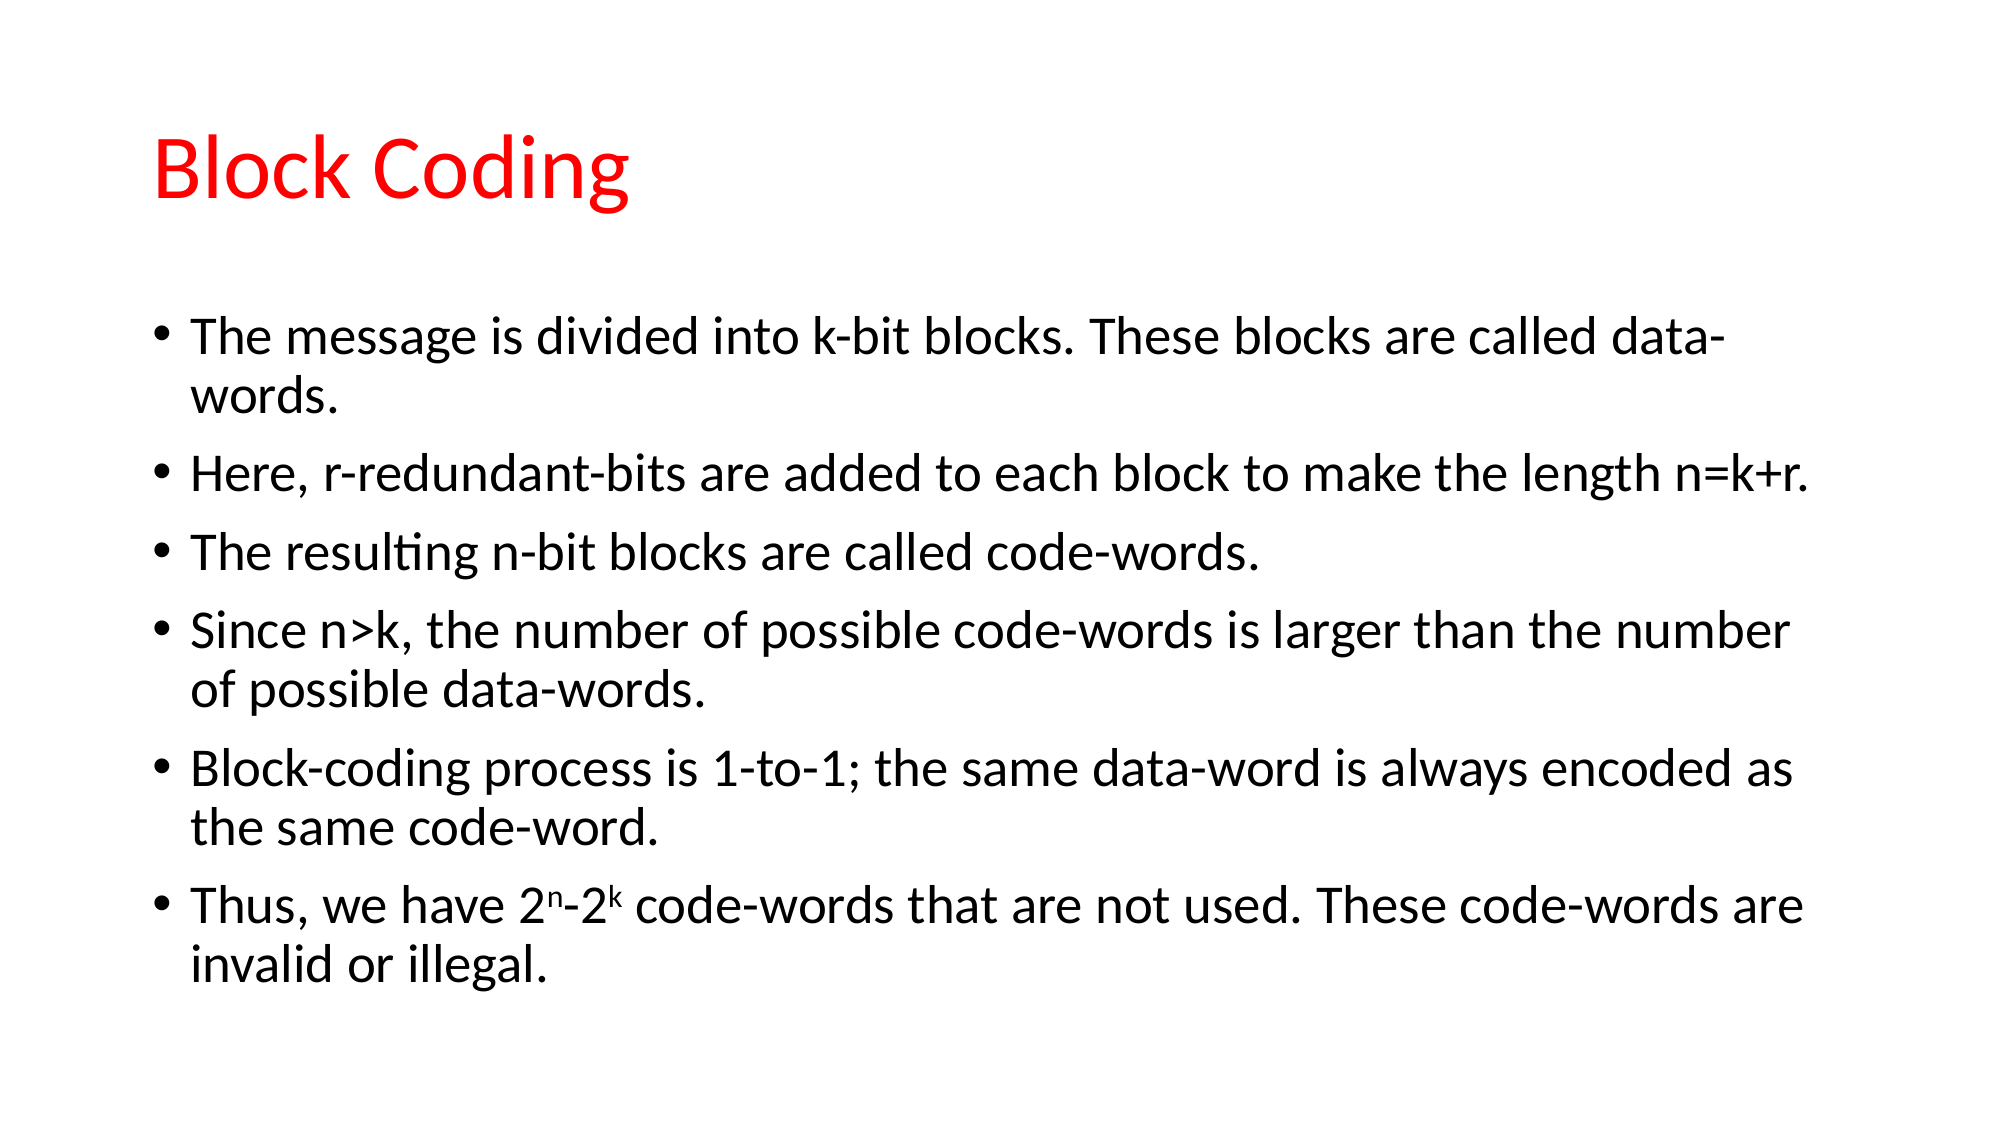

# Block Coding
The message is divided into k-bit blocks. These blocks are called data-words.
Here, r-redundant-bits are added to each block to make the length n=k+r.
The resulting n-bit blocks are called code-words.
Since n>k, the number of possible code-words is larger than the number of possible data-words.
Block-coding process is 1-to-1; the same data-word is always encoded as the same code-word.
Thus, we have 2n-2k code-words that are not used. These code-words are invalid or illegal.